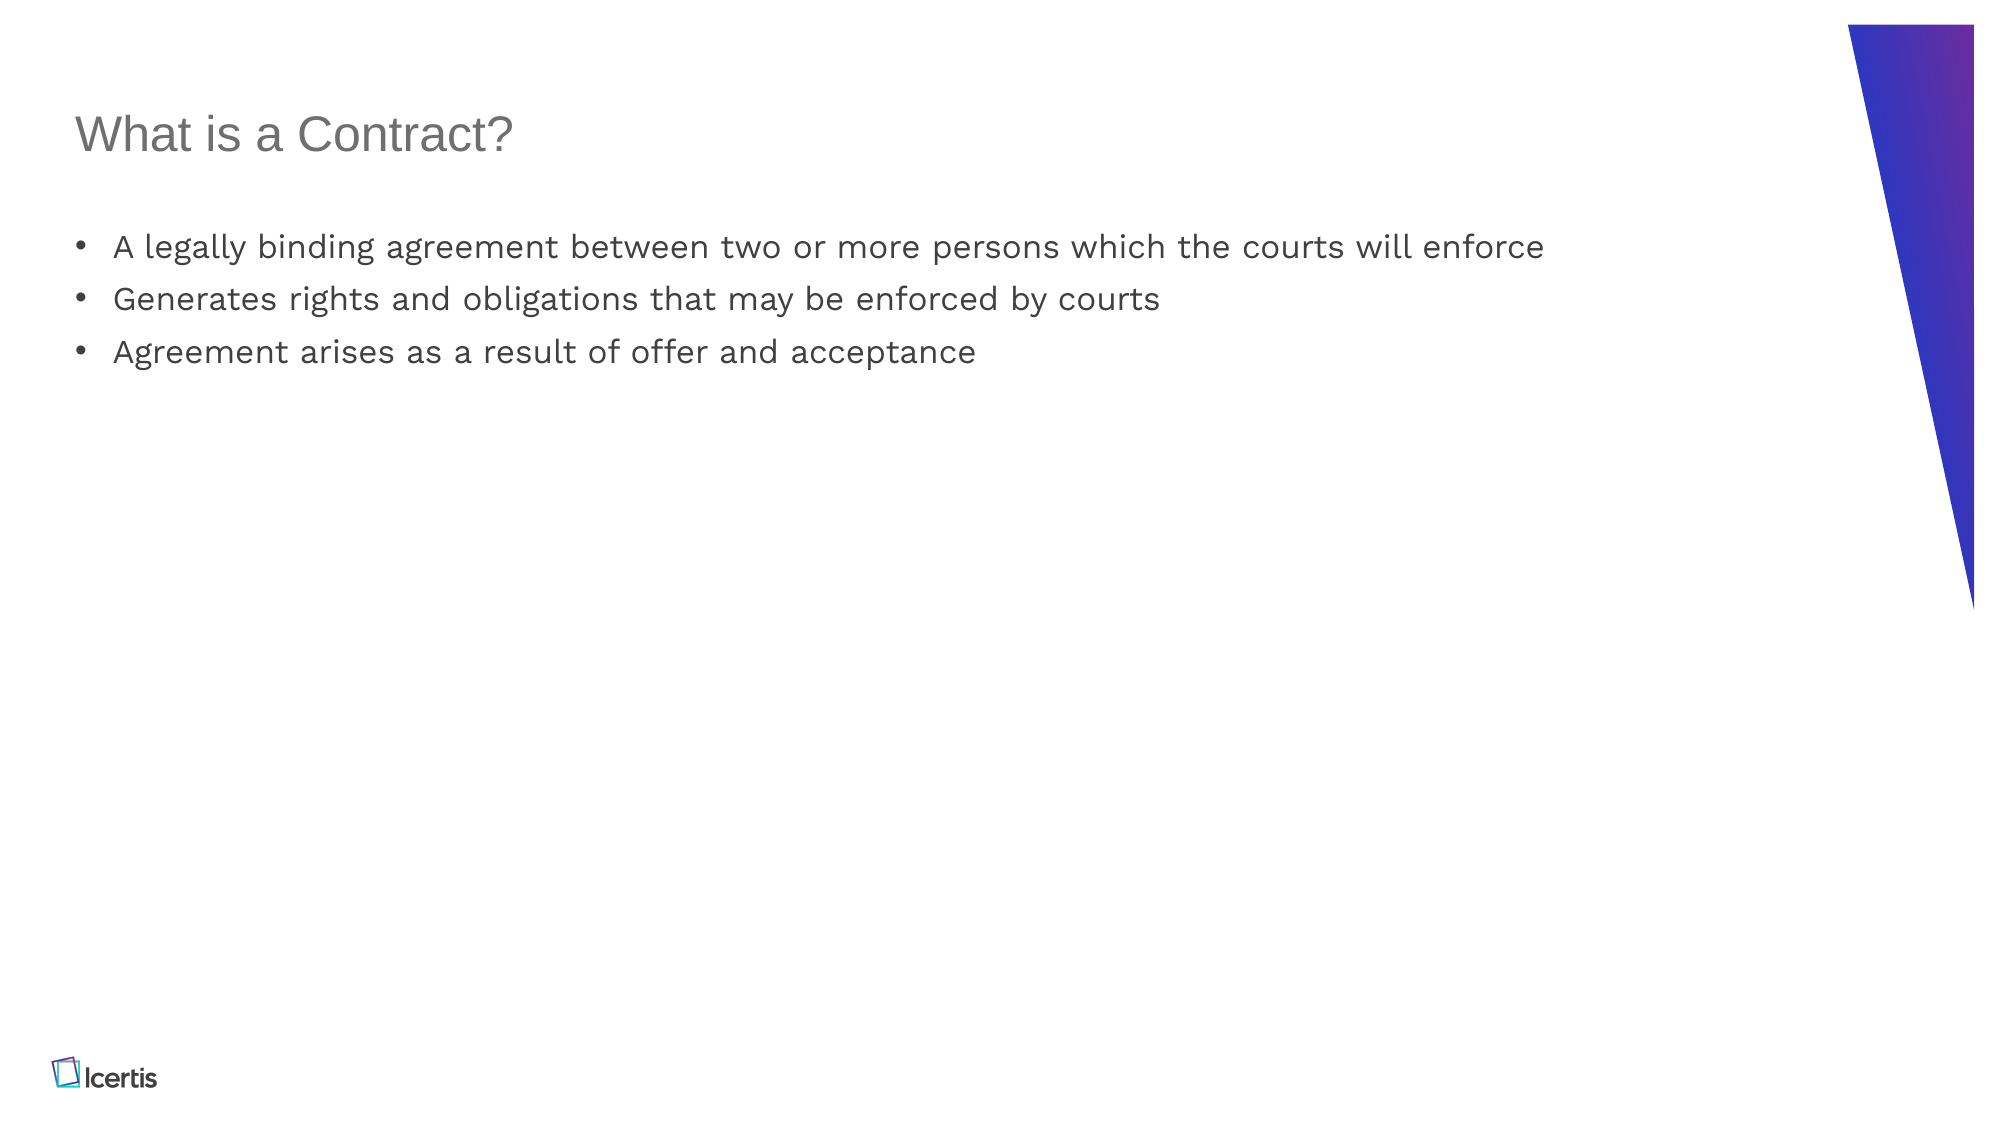

# What is a Contract?
A legally binding agreement between two or more persons which the courts will enforce
Generates rights and obligations that may be enforced by courts
Agreement arises as a result of offer and acceptance